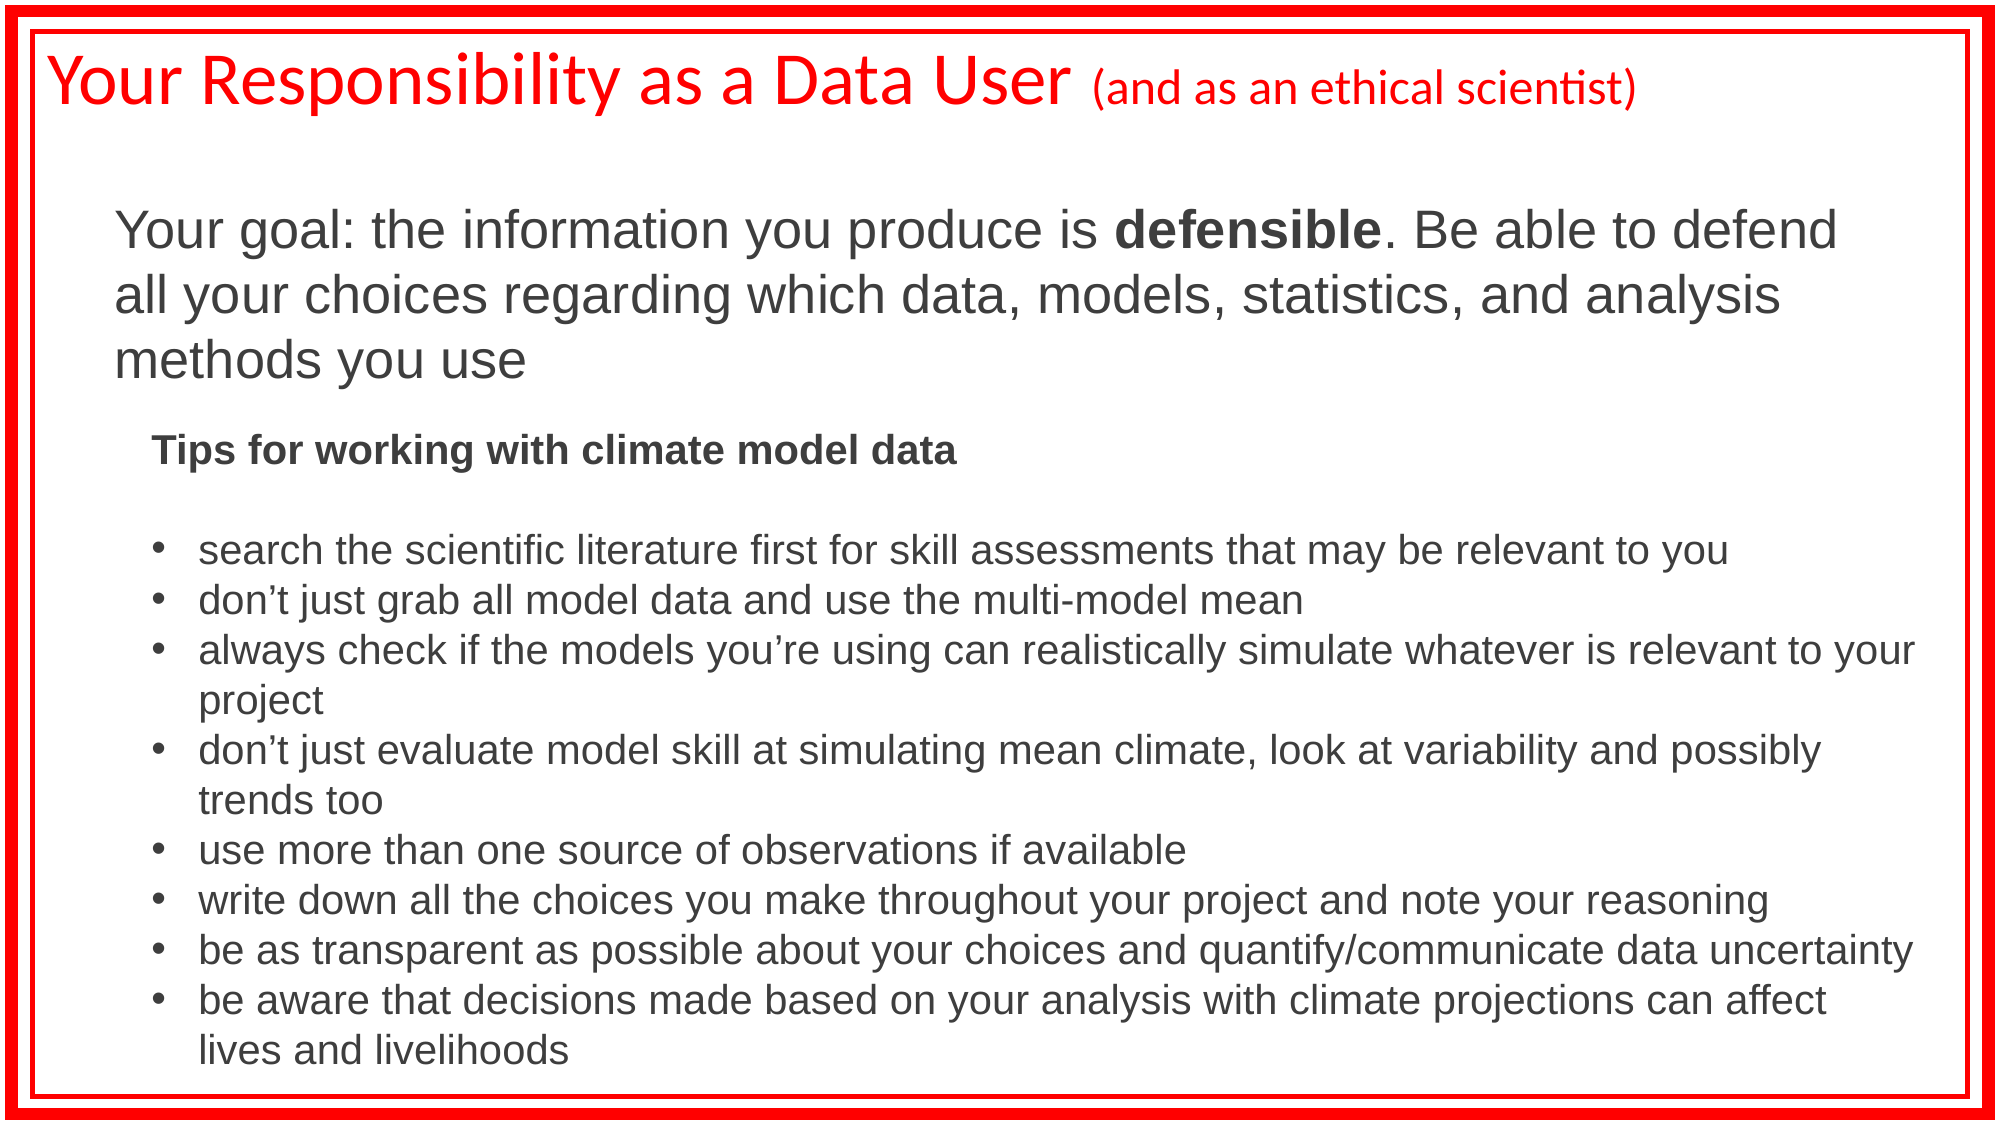

# Your Responsibility as a Data User (and as an ethical scientist)
Your goal: the information you produce is defensible. Be able to defend all your choices regarding which data, models, statistics, and analysis methods you use
Tips for working with climate model data

search the scientific literature first for skill assessments that may be relevant to you
don’t just grab all model data and use the multi-model mean
always check if the models you’re using can realistically simulate whatever is relevant to your project
don’t just evaluate model skill at simulating mean climate, look at variability and possibly trends too
use more than one source of observations if available
write down all the choices you make throughout your project and note your reasoning
be as transparent as possible about your choices and quantify/communicate data uncertainty
be aware that decisions made based on your analysis with climate projections can affect lives and livelihoods